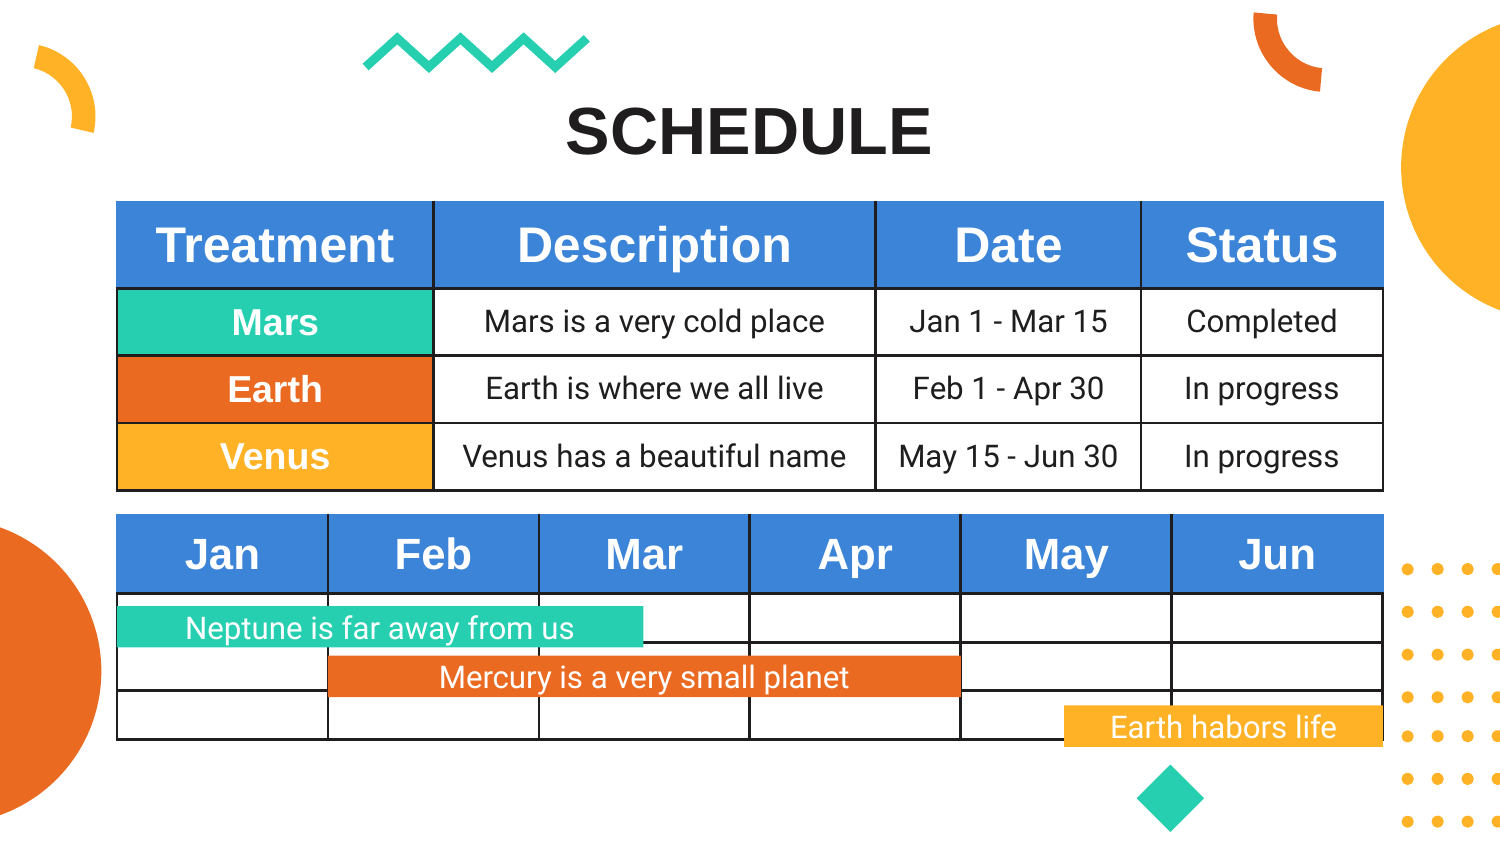

# SCHEDULE
| Treatment | Description | Date | Status |
| --- | --- | --- | --- |
| Mars | Mars is a very cold place | Jan 1 - Mar 15 | Completed |
| Earth | Earth is where we all live | Feb 1 - Apr 30 | In progress |
| Venus | Venus has a beautiful name | May 15 - Jun 30 | In progress |
| Jan | Feb | Mar | Apr | May | Jun |
| --- | --- | --- | --- | --- | --- |
|  |  |  |  |  |  |
|  |  |  |  |  |  |
|  |  |  |  |  |  |
Neptune is far away from us
Mercury is a very small planet
Earth habors life